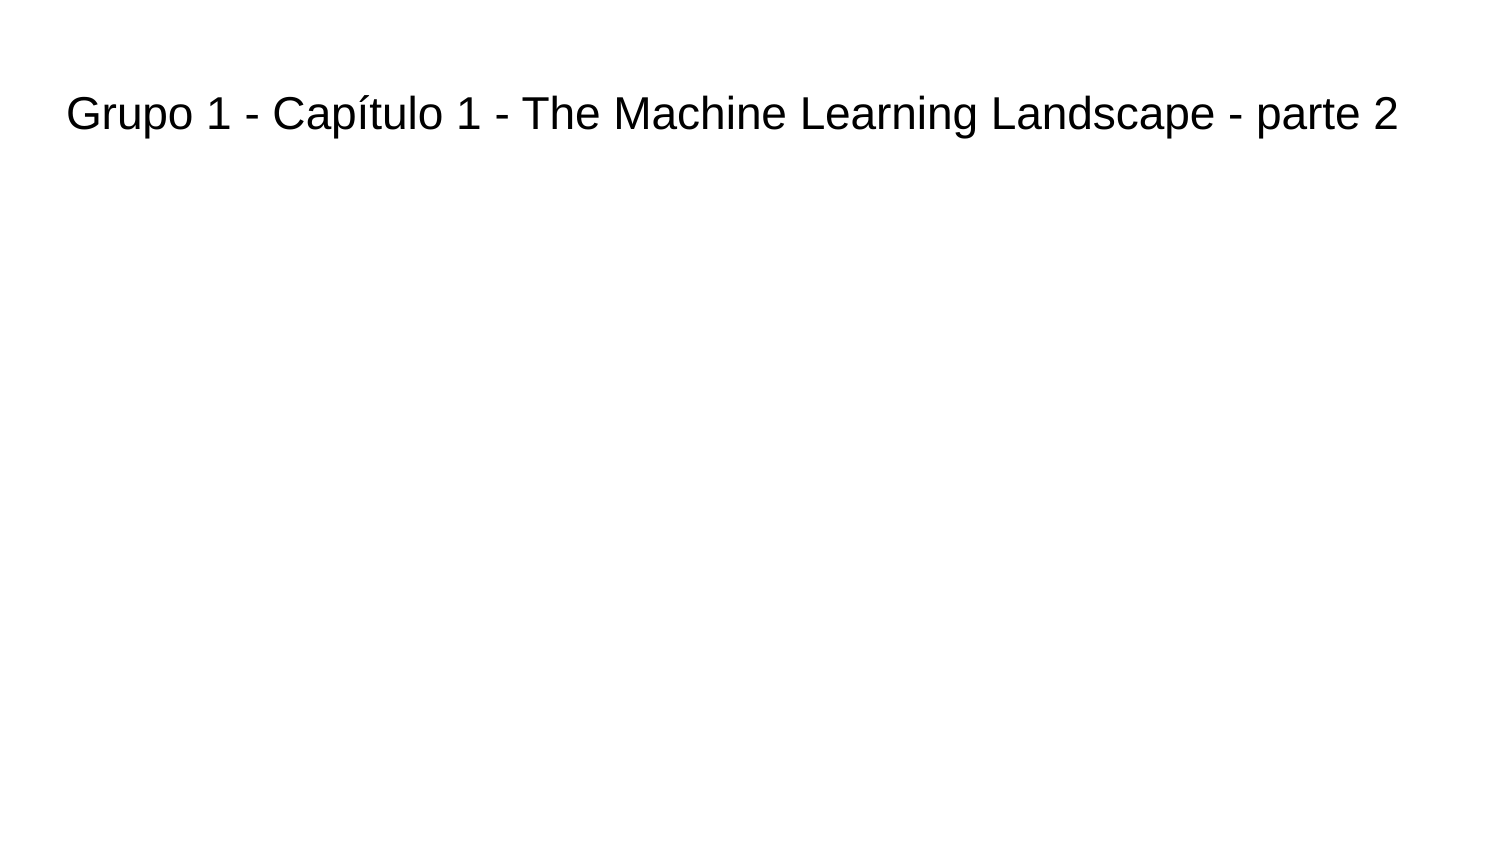

# Grupo 1 - Capítulo 1 - The Machine Learning Landscape - parte 2